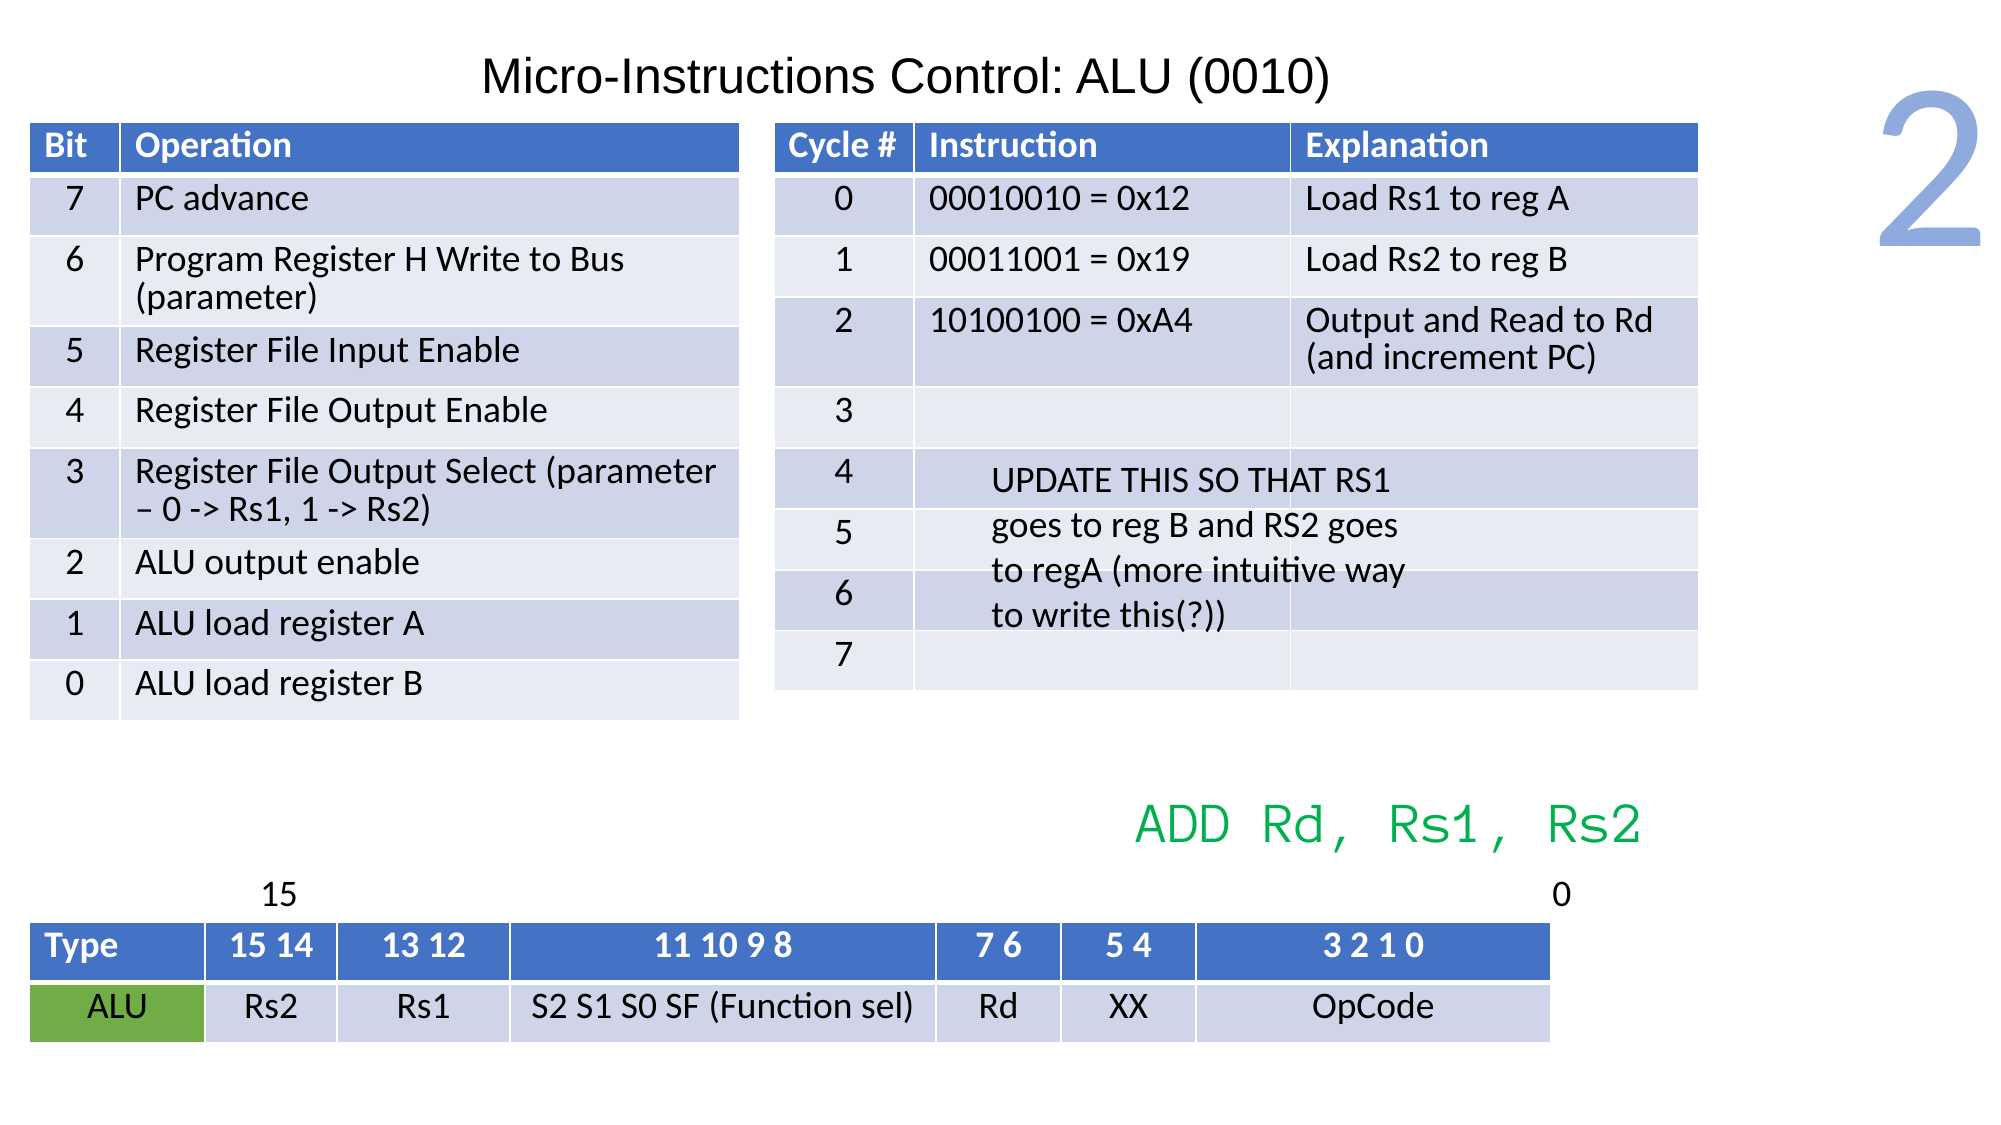

2
Micro-Instructions Control: ALU (0010)
| Bit | Operation |
| --- | --- |
| 7 | PC advance |
| 6 | Program Register H Write to Bus (parameter) |
| 5 | Register File Input Enable |
| 4 | Register File Output Enable |
| 3 | Register File Output Select (parameter – 0 -> Rs1, 1 -> Rs2) |
| 2 | ALU output enable |
| 1 | ALU load register A |
| 0 | ALU load register B |
| Cycle # | Instruction | Explanation |
| --- | --- | --- |
| 0 | 00010010 = 0x12 | Load Rs1 to reg A |
| 1 | 00011001 = 0x19 | Load Rs2 to reg B |
| 2 | 10100100 = 0xA4 | Output and Read to Rd (and increment PC) |
| 3 |  |  |
| 4 |  |  |
| 5 |  |  |
| 6 |  |  |
| 7 |  |  |
UPDATE THIS SO THAT RS1 goes to reg B and RS2 goes to regA (more intuitive way to write this(?))
 ADD Rd, Rs1, Rs2
15                                                                                                                                                    0
| Type | 15 14 13 12 | 11 10 | 9 8 | 7 6 5 4 | 3 2 | 1 0 |
| --- | --- | --- | --- | --- | --- | --- |
| ALU | OpCode | XX | Rd | Function | Rs1 | Rs2 |
| Type | 15 14 | 13 12 | 11 10 9 8 | 7 6 | 5 4 | 3 2 1 0 |
| --- | --- | --- | --- | --- | --- | --- |
| ALU | Rs2 | Rs1 | S2 S1 S0 SF (Function sel) | Rd | XX | OpCode |